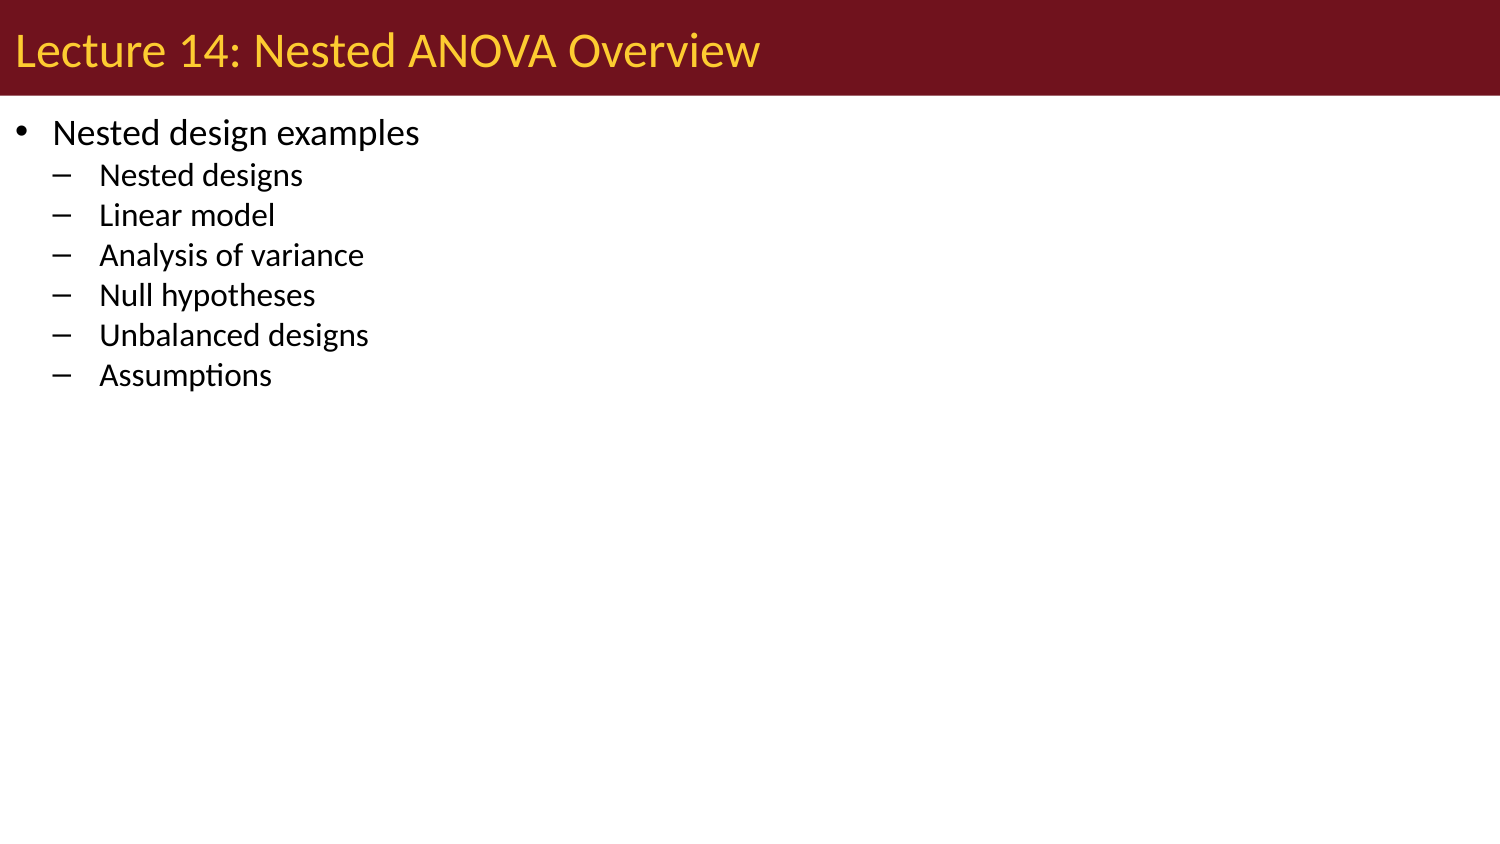

# Lecture 14: Nested ANOVA Overview
Nested design examples
Nested designs
Linear model
Analysis of variance
Null hypotheses
Unbalanced designs
Assumptions